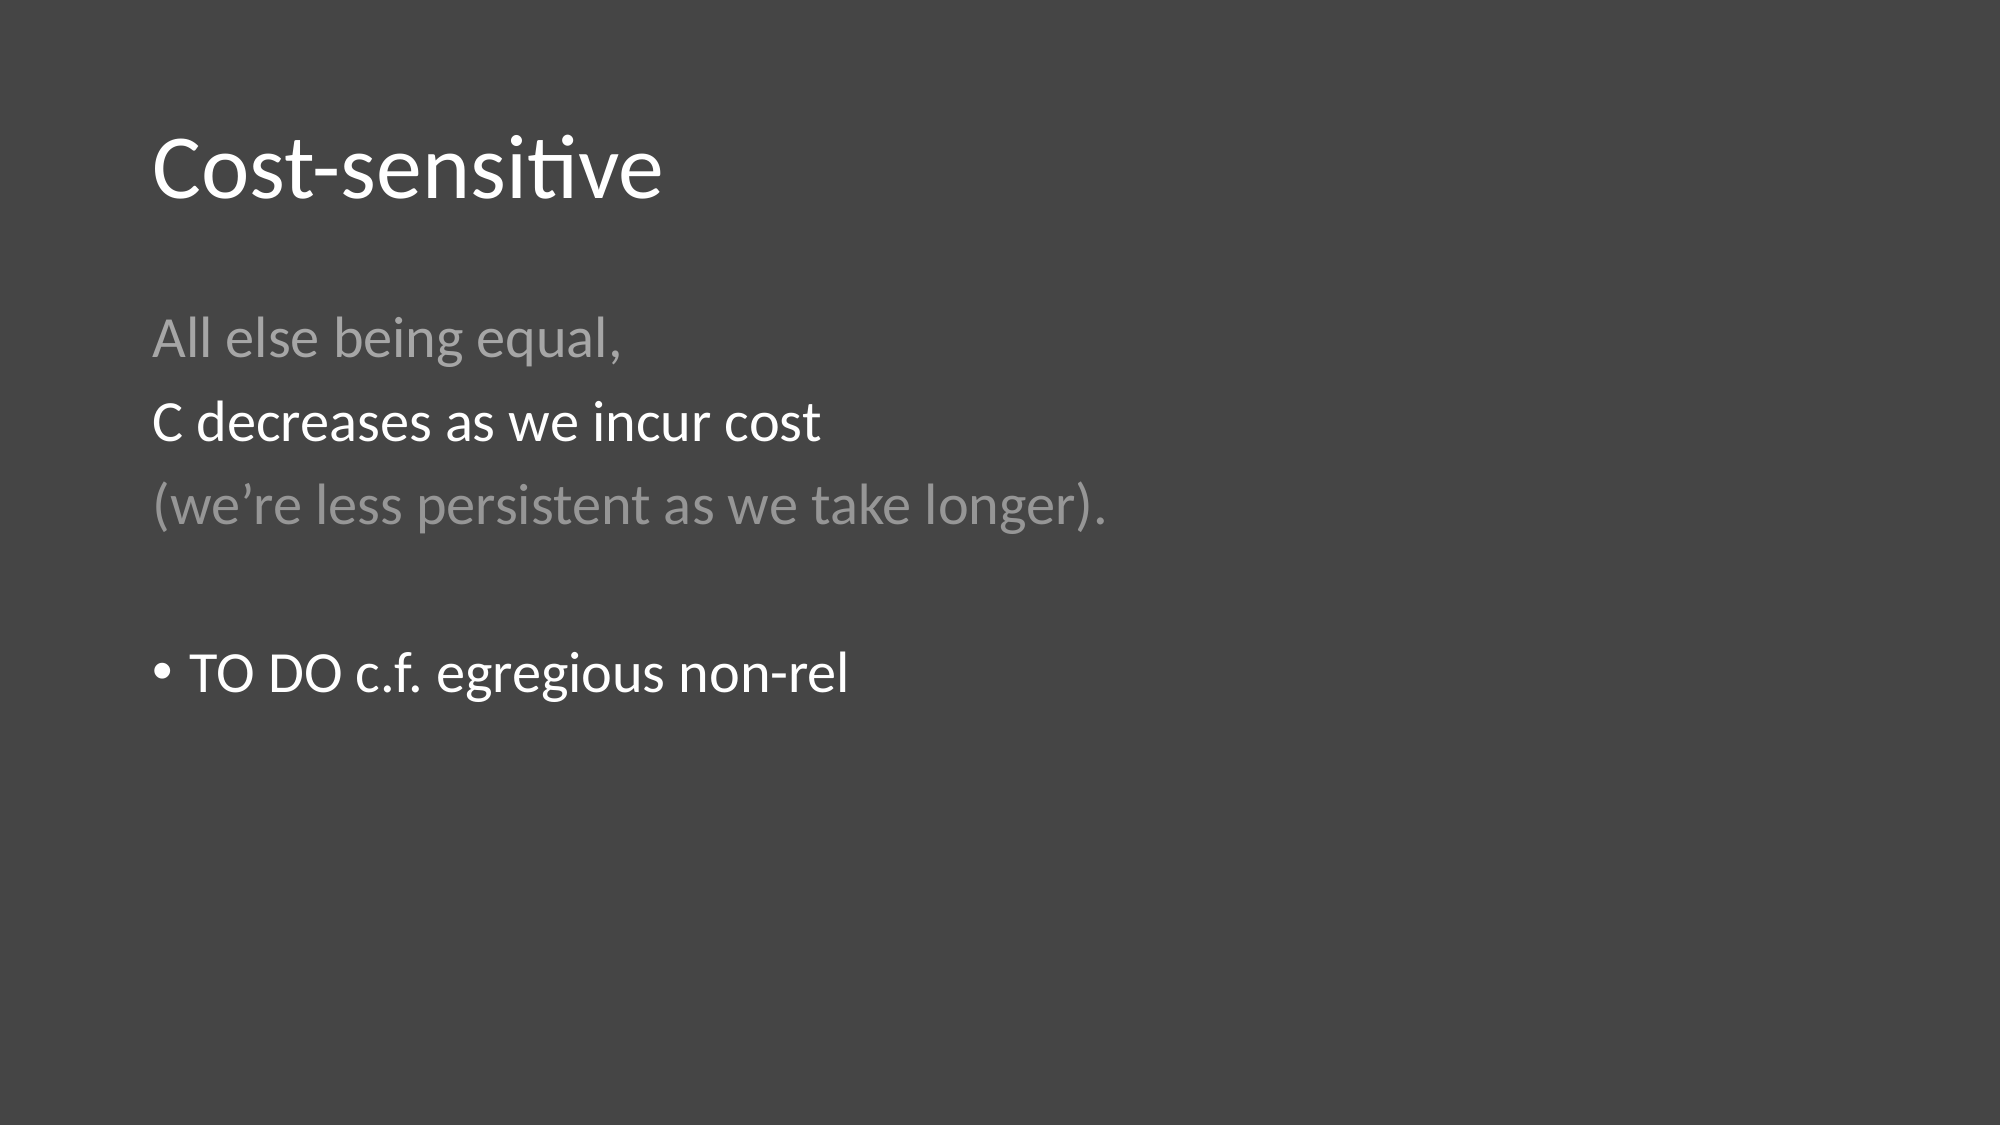

# Cost-sensitive
All else being equal,
C decreases as we incur cost
(we’re less persistent as we take longer).

TO DO c.f. egregious non-rel